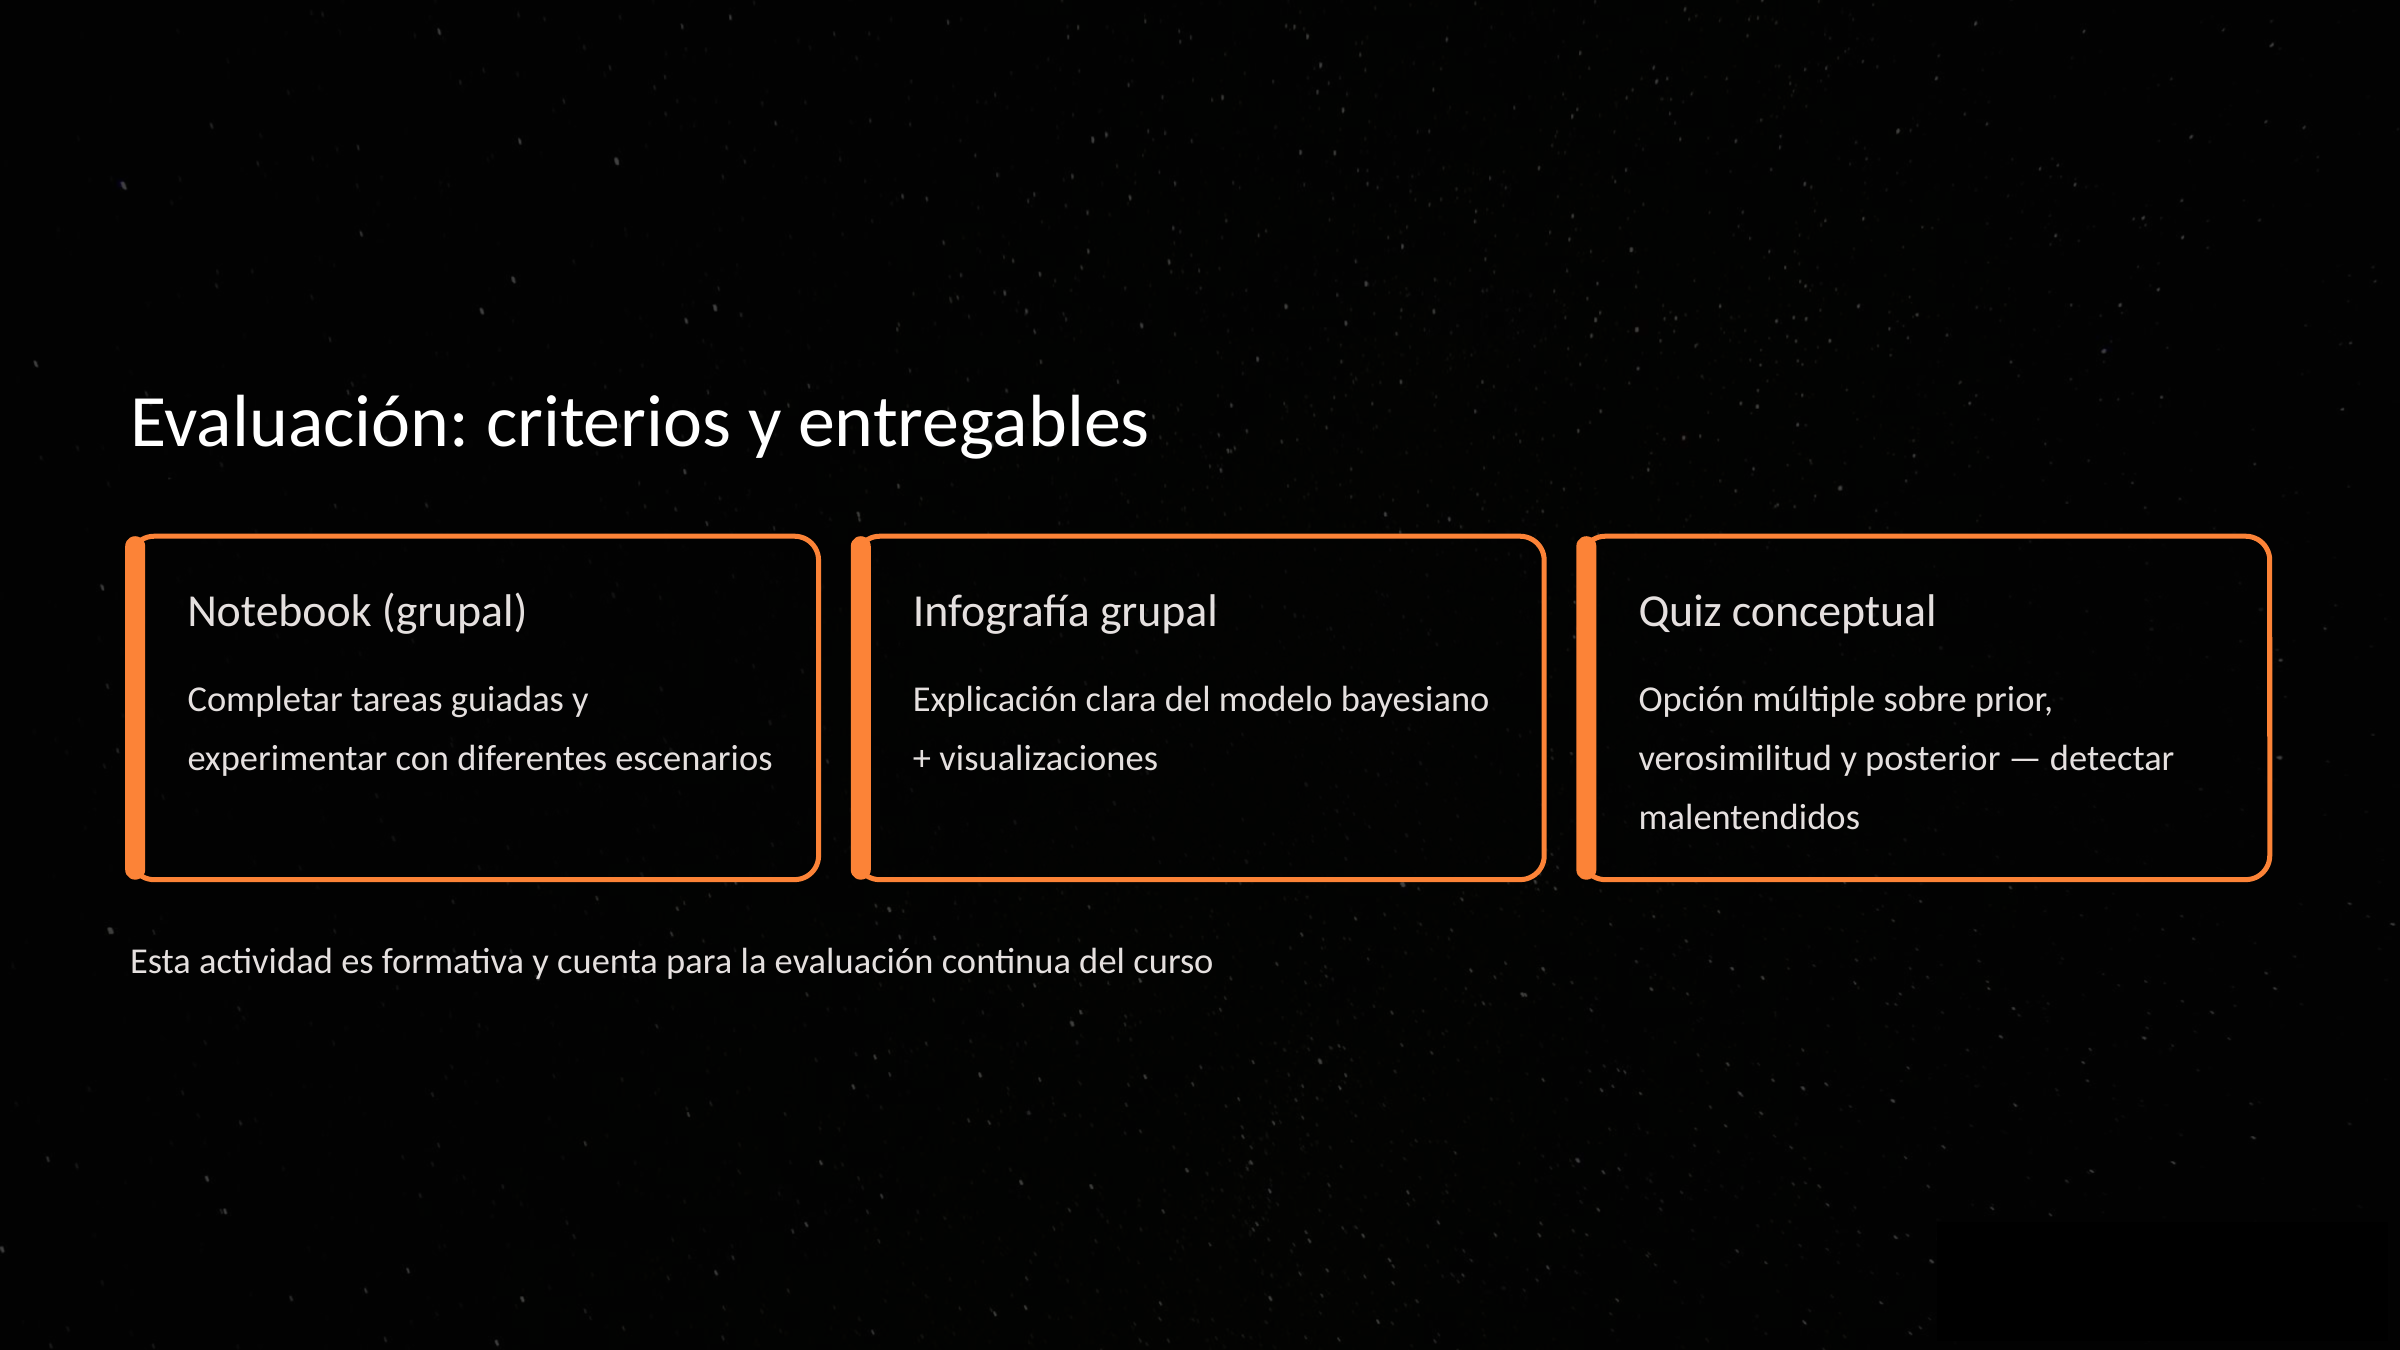

Evaluación: criterios y entregables

Notebook (grupal)
Infografía grupal
Quiz conceptual
Completar tareas guiadas y experimentar con diferentes escenarios
Explicación clara del modelo bayesiano + visualizaciones
Opción múltiple sobre prior, verosimilitud y posterior — detectar malentendidos
Esta actividad es formativa y cuenta para la evaluación continua del curso